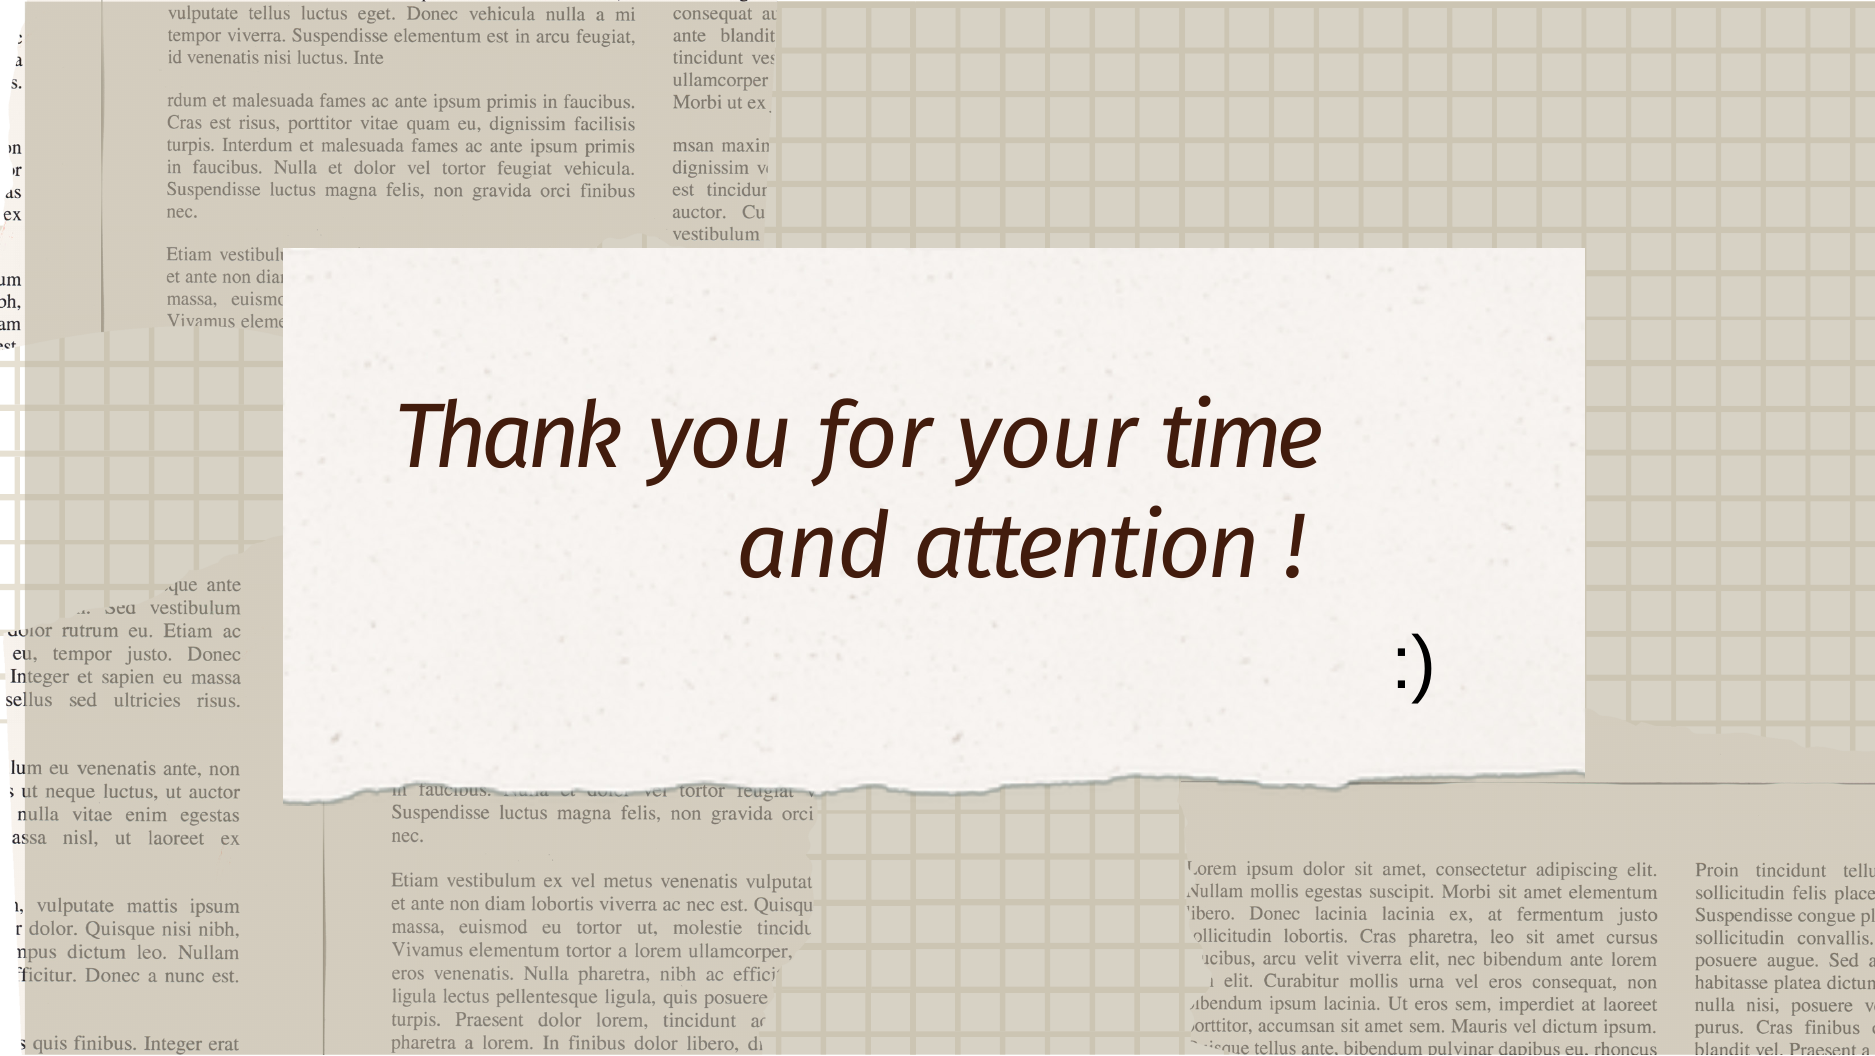

# Thank you for your time and attention !
:)